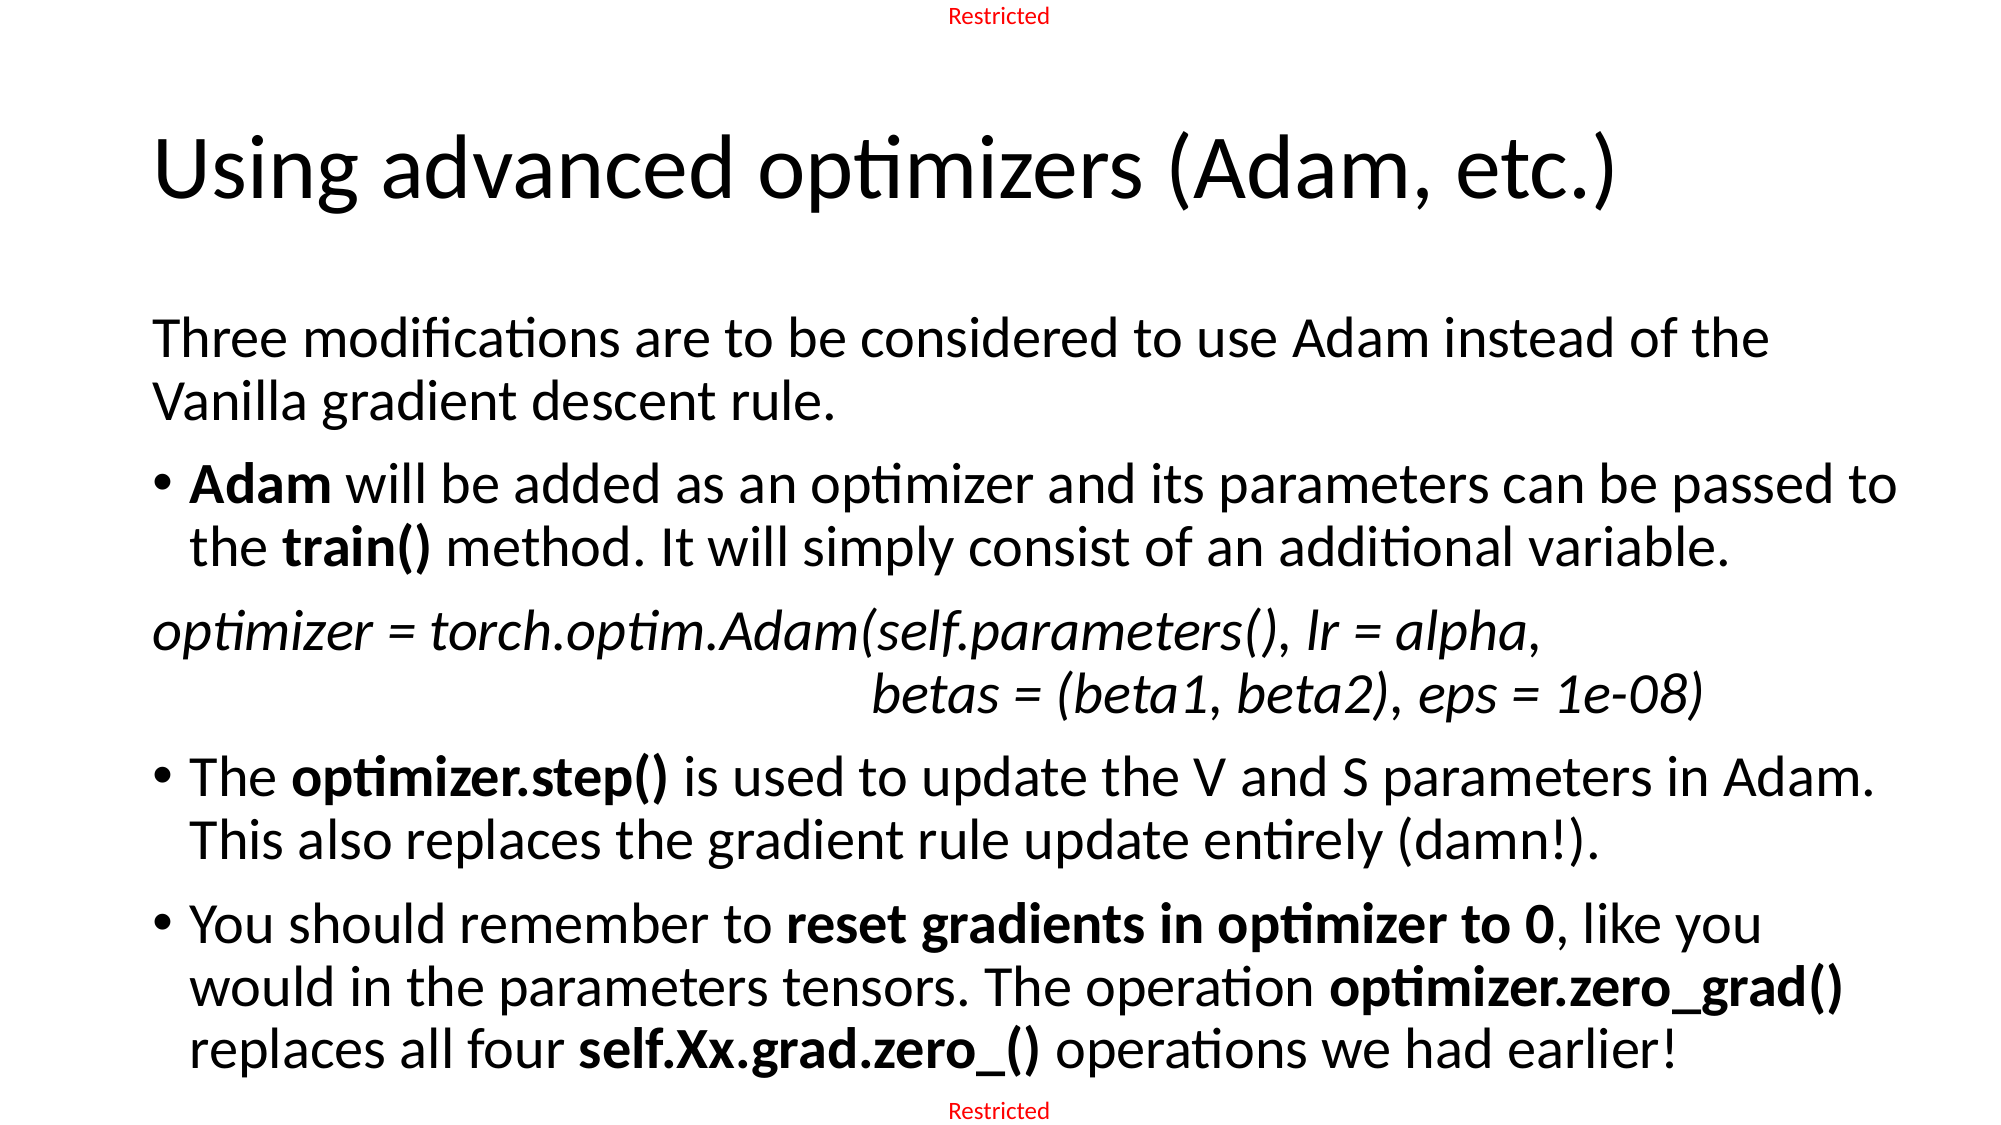

# Using advanced optimizers (Adam, etc.)
Three modifications are to be considered to use Adam instead of the Vanilla gradient descent rule.
Adam will be added as an optimizer and its parameters can be passed to the train() method. It will simply consist of an additional variable.
optimizer = torch.optim.Adam(self.parameters(), lr = alpha,
				         betas = (beta1, beta2), eps = 1e-08)
The optimizer.step() is used to update the V and S parameters in Adam. This also replaces the gradient rule update entirely (damn!).
You should remember to reset gradients in optimizer to 0, like you would in the parameters tensors. The operation optimizer.zero_grad() replaces all four self.Xx.grad.zero_() operations we had earlier!